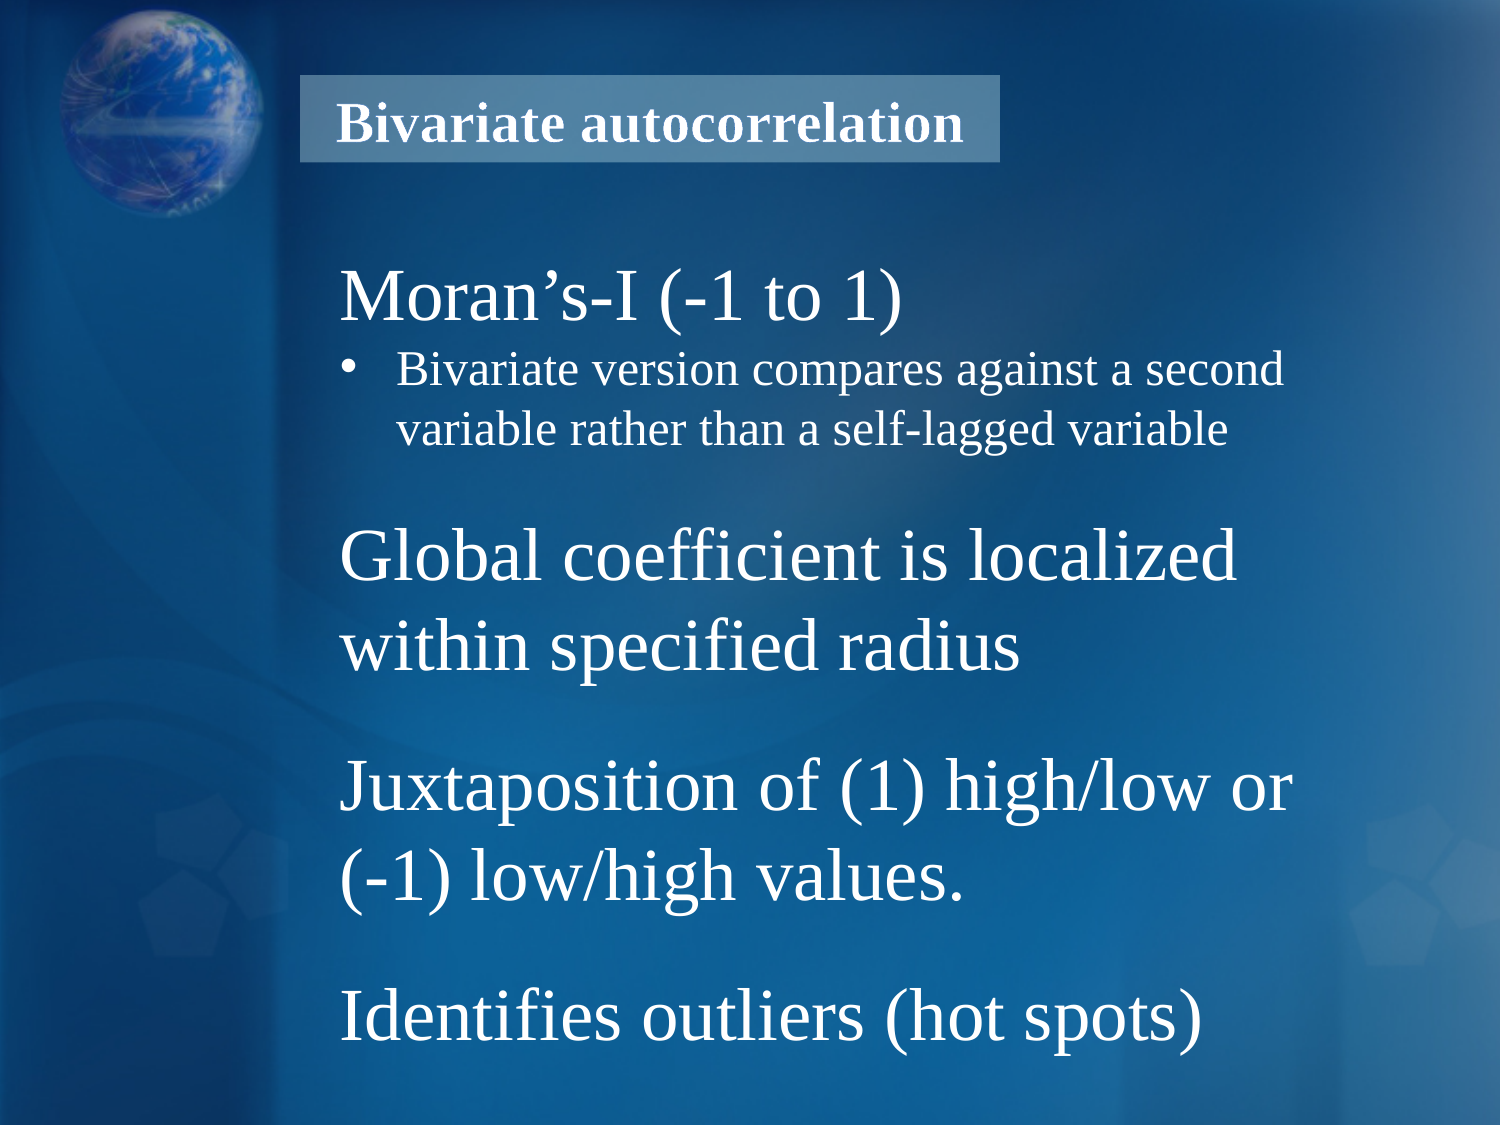

# Bivariate autocorrelation
Moran’s-I (-1 to 1)
Bivariate version compares against a second variable rather than a self-lagged variable

Global coefficient is localized within specified radius

Juxtaposition of (1) high/low or    (-1) low/high values.

Identifies outliers (hot spots)